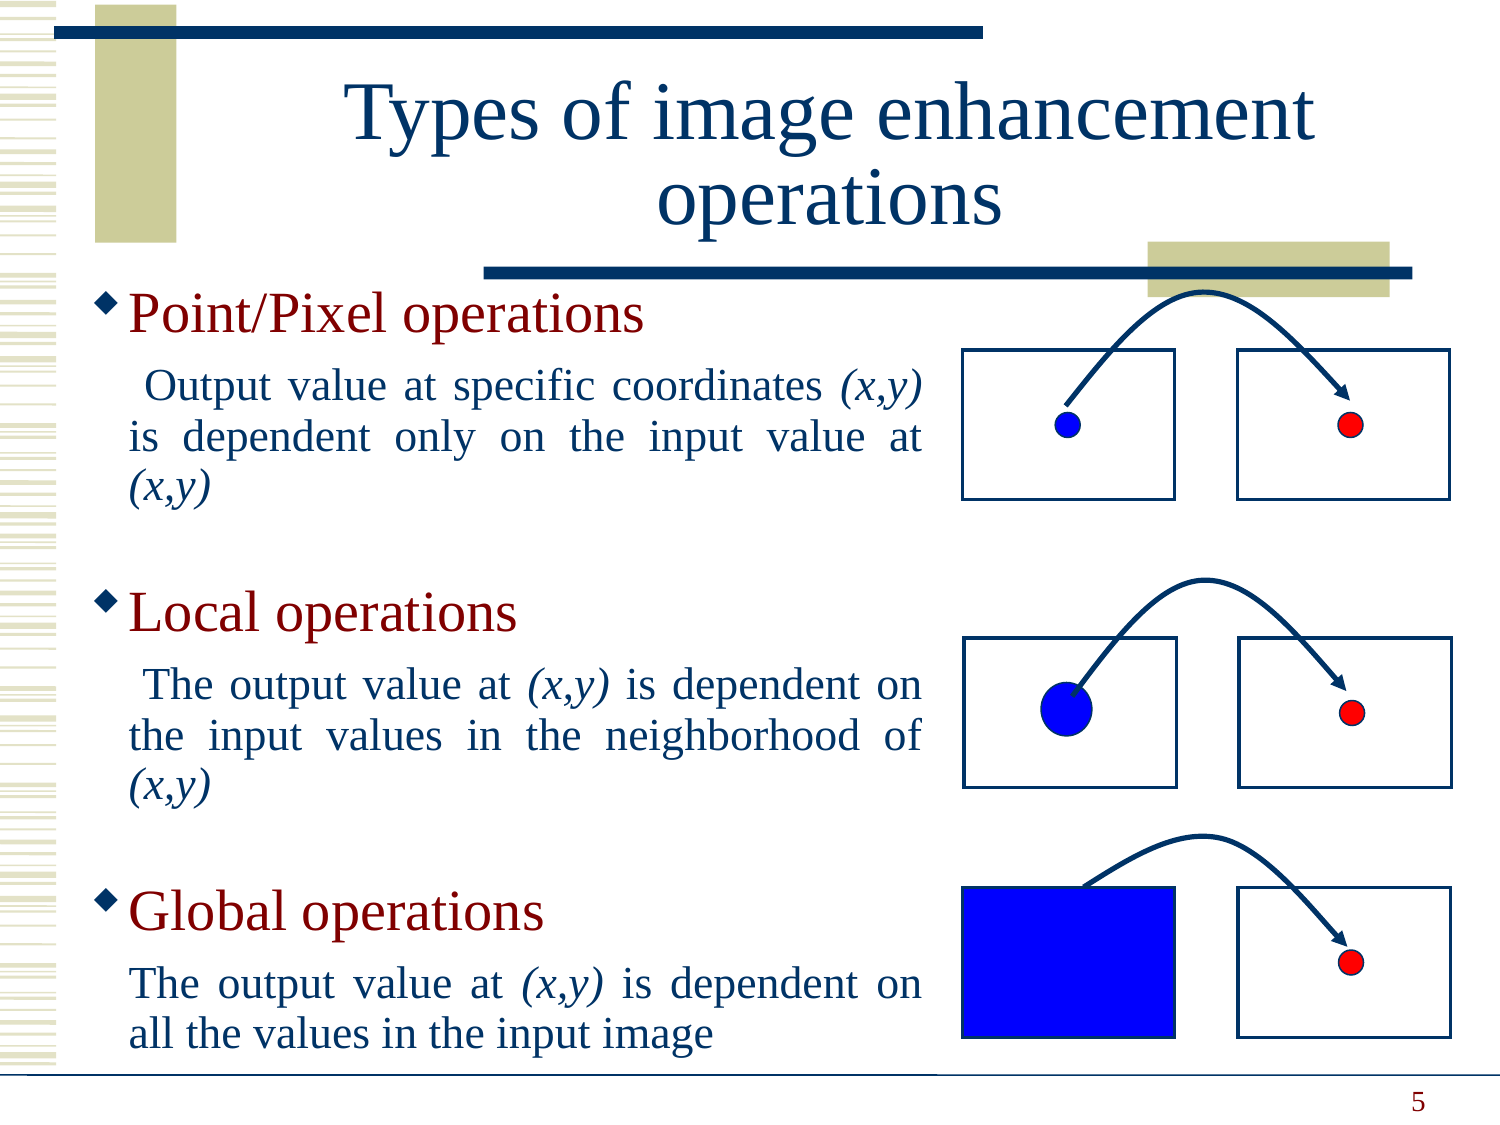

Types of image enhancement operations
Point/Pixel operations
   Output value at specific coordinates (x,y) is dependent only on the input value at (x,y)

Local operations
   The output value at (x,y) is dependent on the input values in the neighborhood of (x,y)

Global operations
	The output value at (x,y) is dependent on all the values in the input image

5